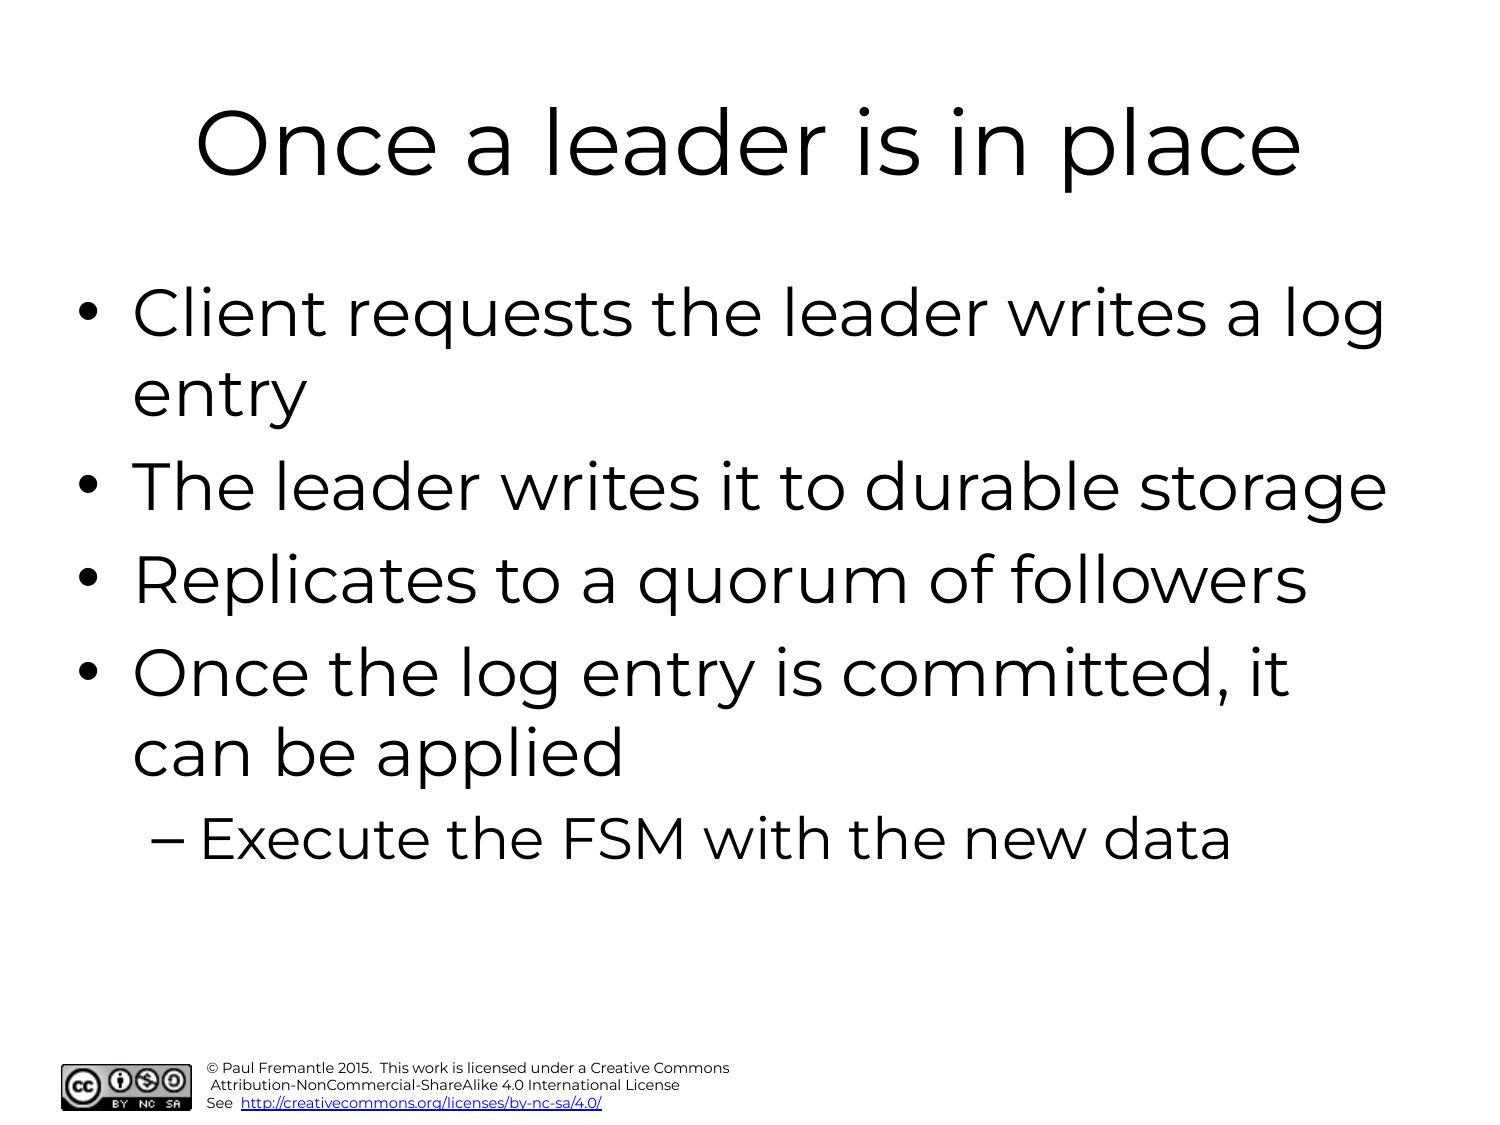

# Once a leader is in place
Client requests the leader writes a log entry
The leader writes it to durable storage
Replicates to a quorum of followers
Once the log entry is committed, it can be applied
Execute the FSM with the new data